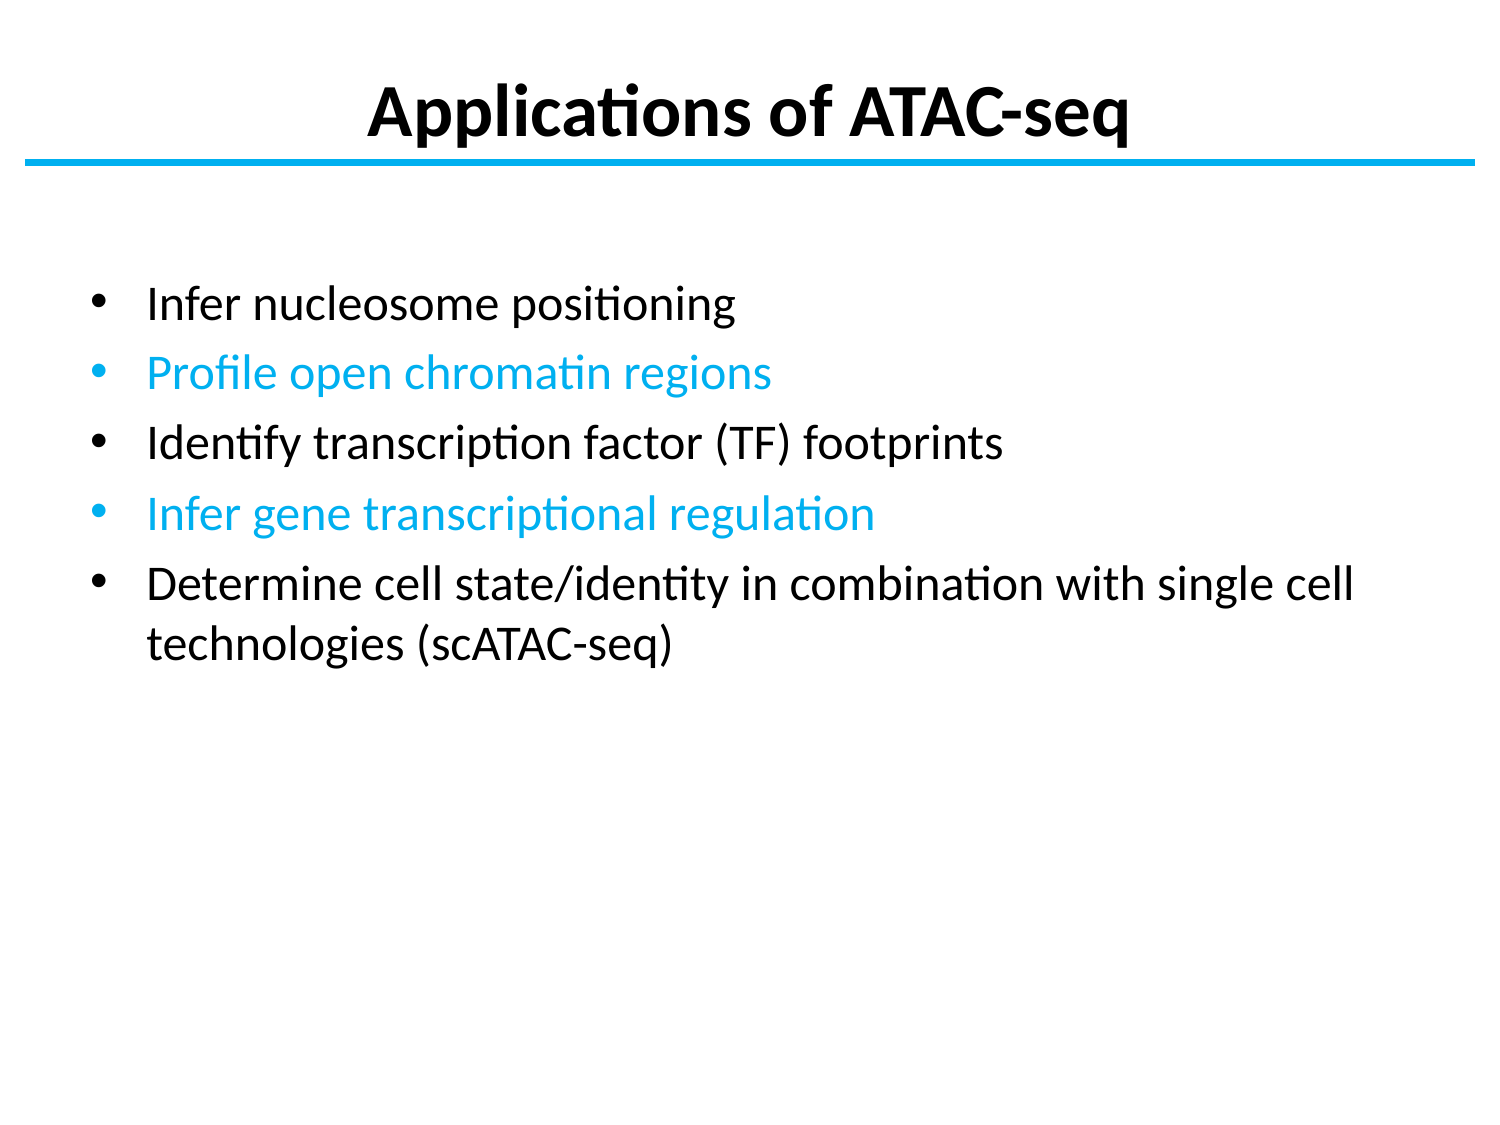

# Applications of ATAC-seq
Infer nucleosome positioning
Profile open chromatin regions
Identify transcription factor (TF) footprints
Infer gene transcriptional regulation
Determine cell state/identity in combination with single cell technologies (scATAC-seq)